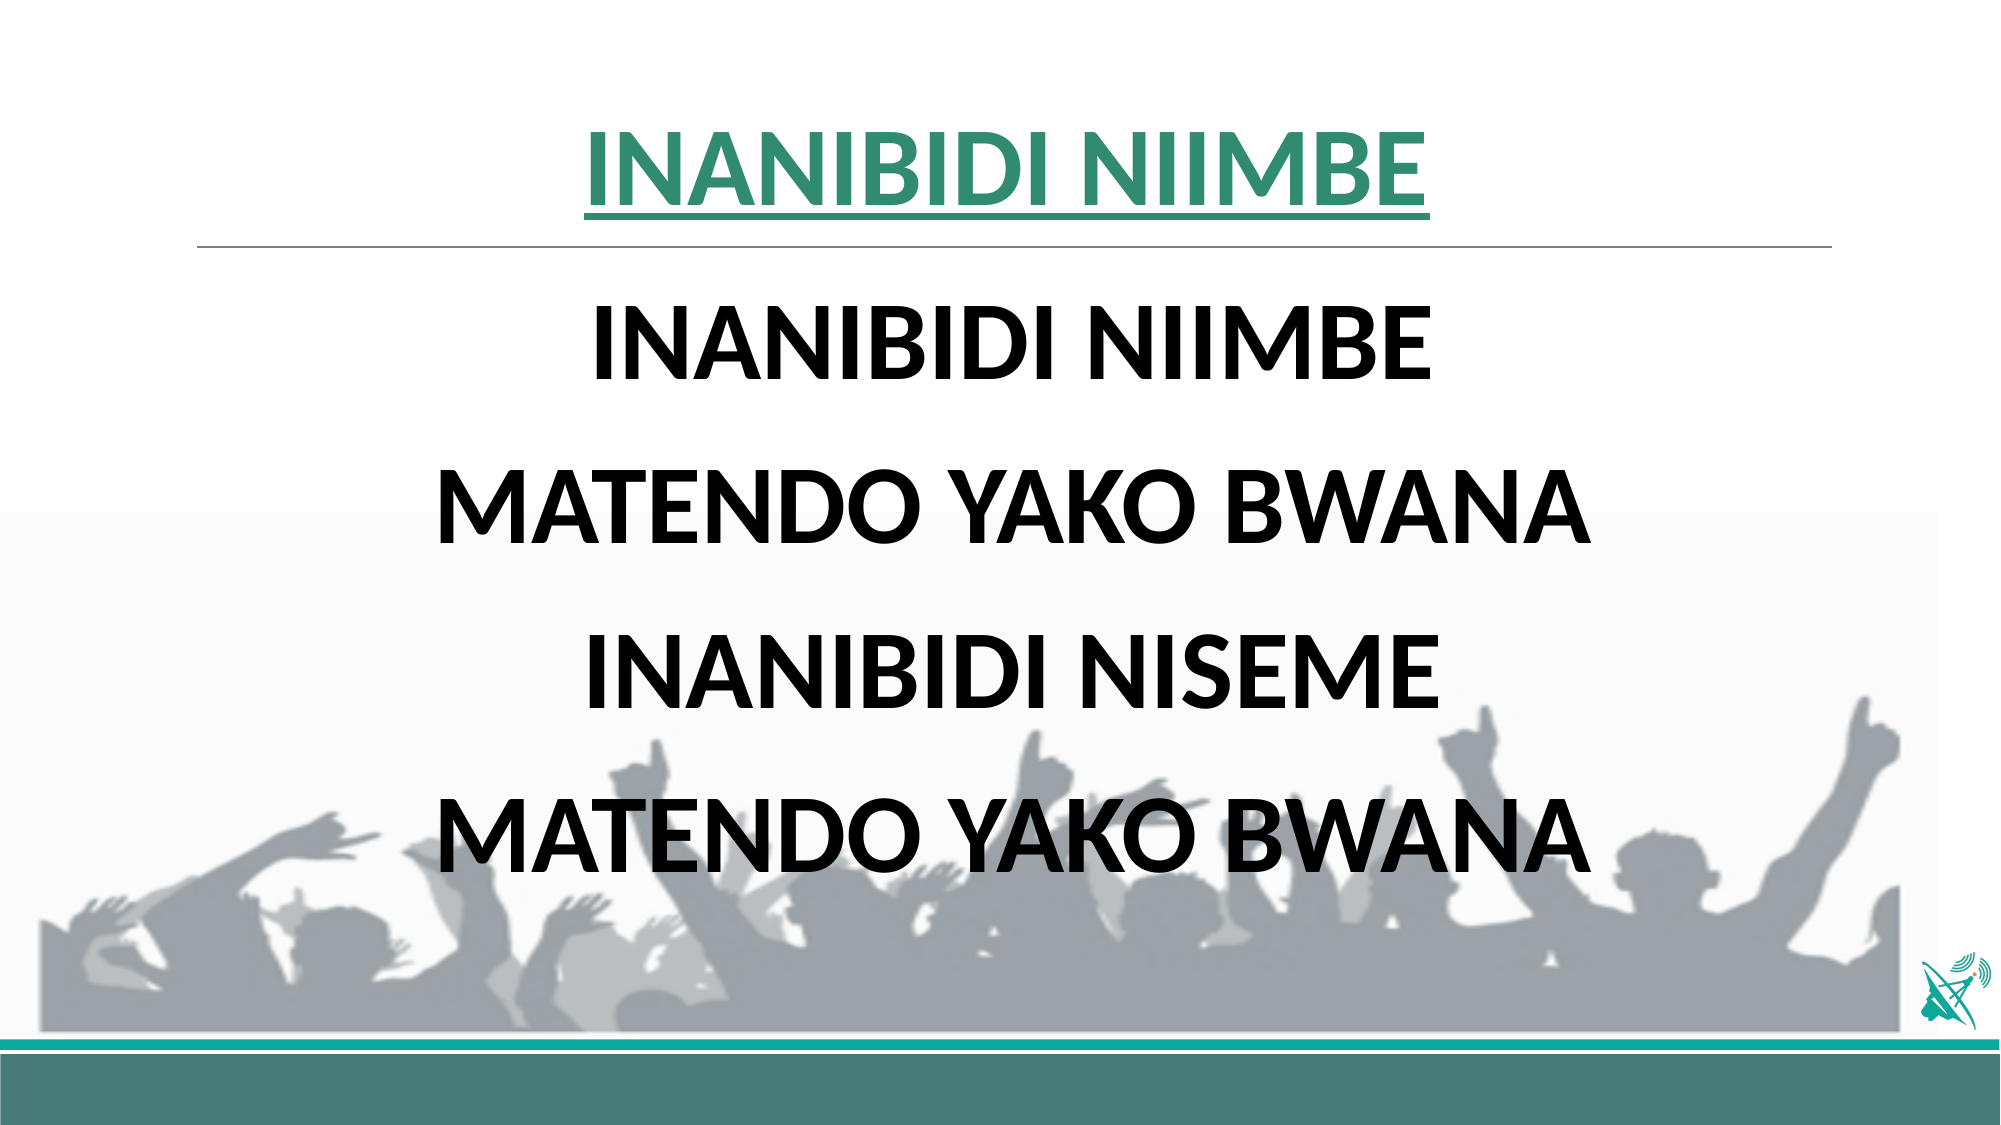

# INANIBIDI NIIMBE
INANIBIDI NIIMBE
MATENDO YAKO BWANA
INANIBIDI NISEME
MATENDO YAKO BWANA